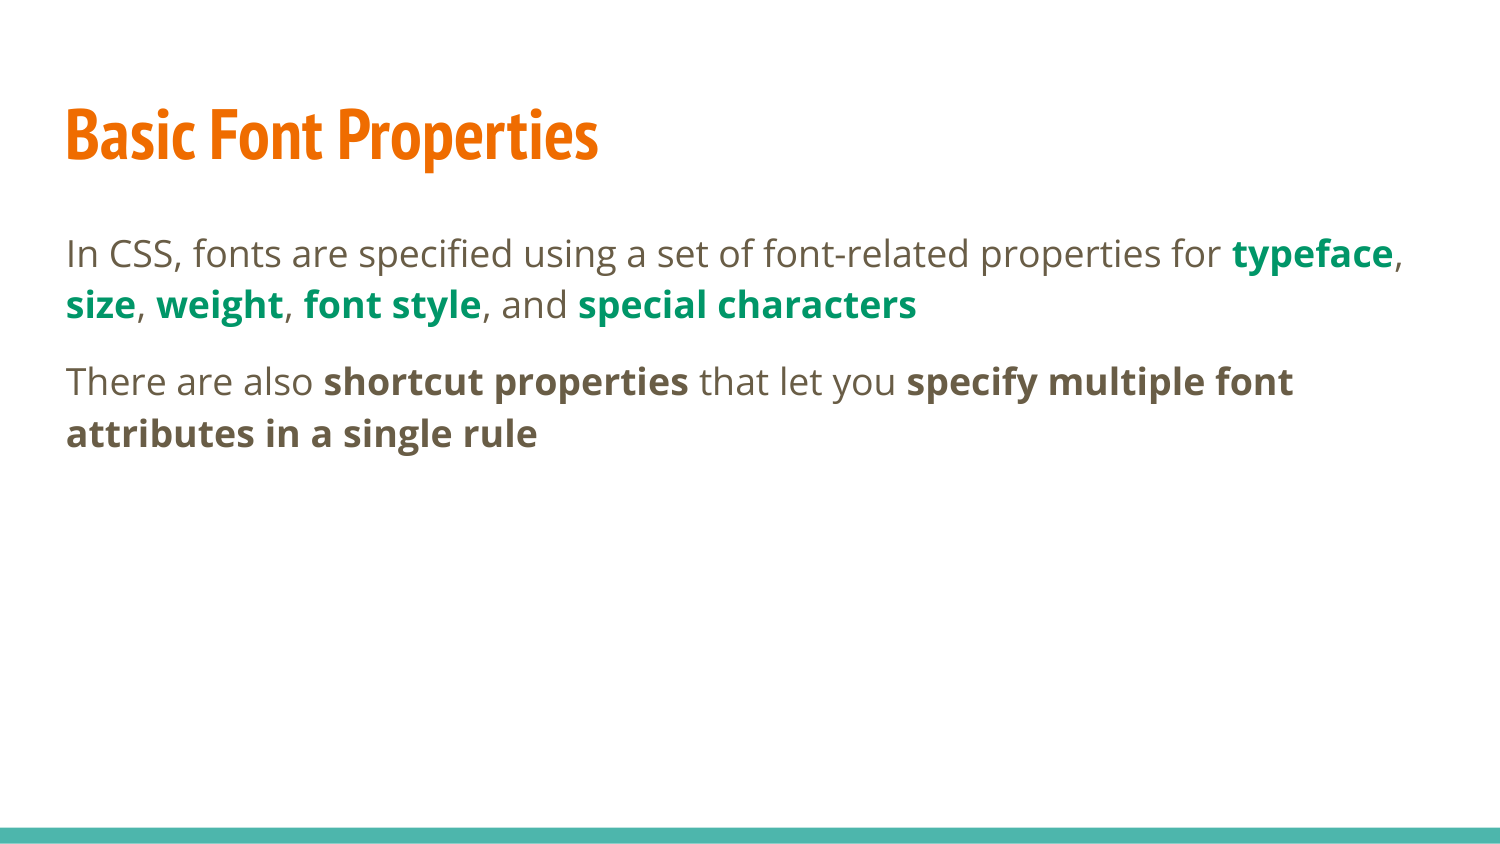

Basic Font Properties
In CSS, fonts are specified using a set of font-related properties for typeface, size, weight, font style, and special characters
There are also shortcut properties that let you specify multiple font attributes in a single rule